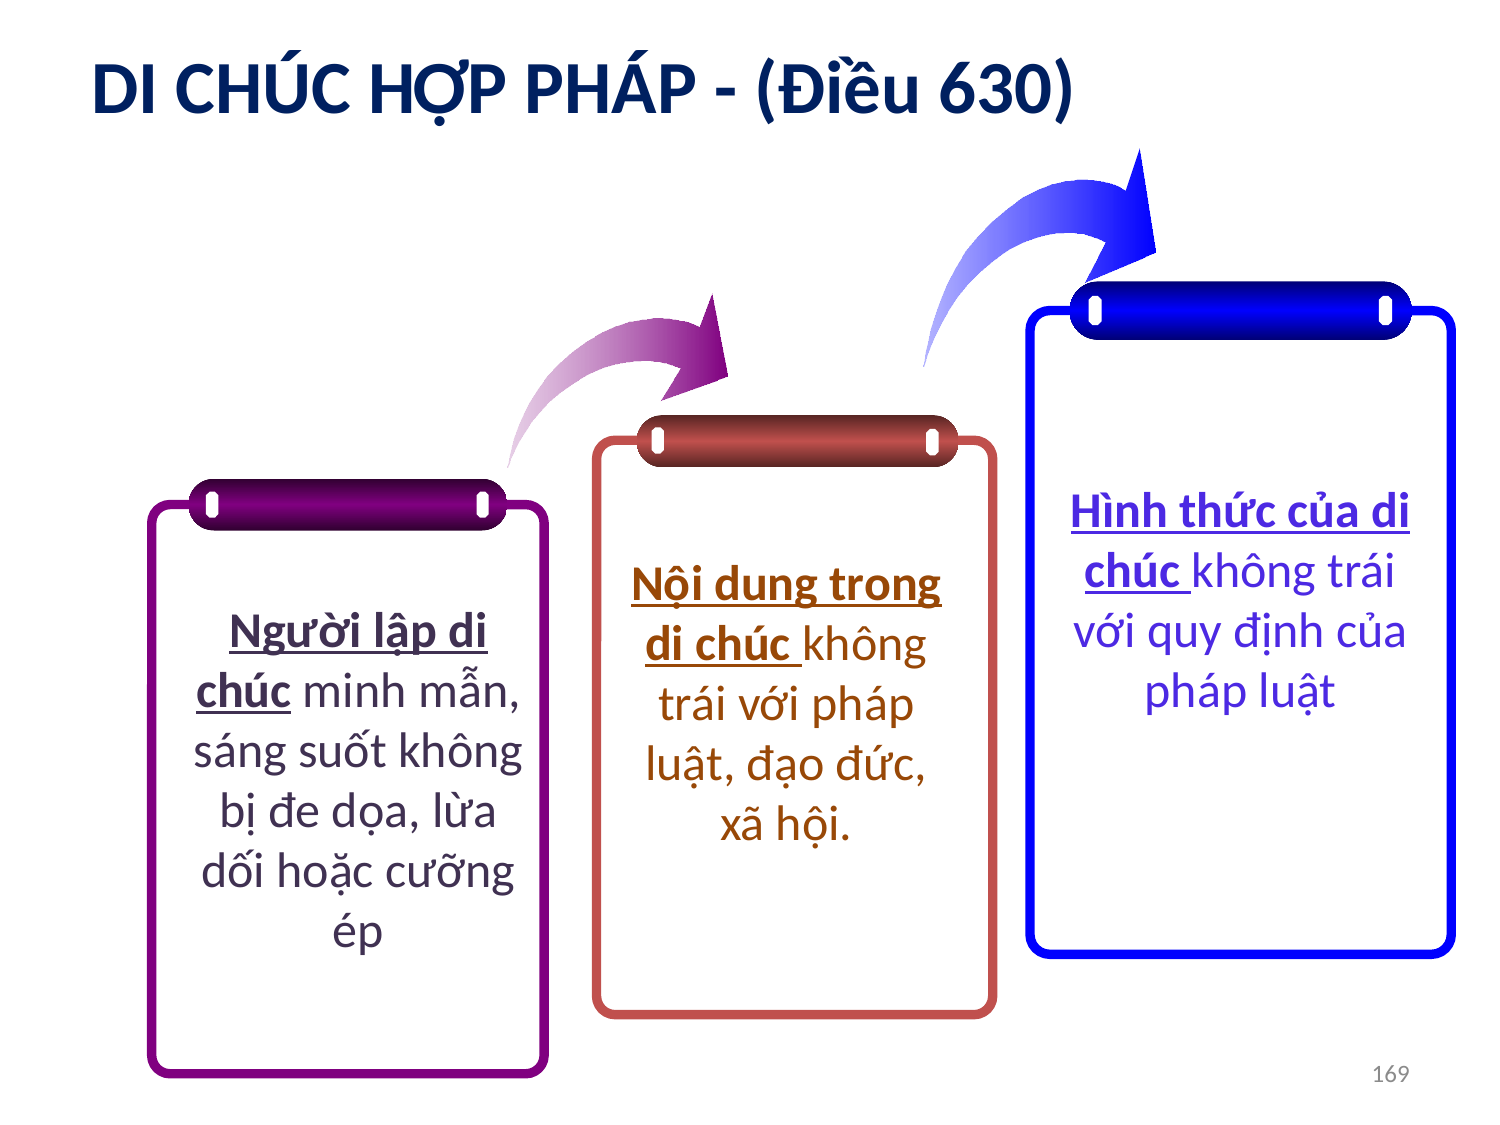

# DI CHÚC HỢP PHÁP - (Điều 630)

Hình thức của di chúc không trái với quy định của pháp luật

Nội dung trong di chúc không trái với pháp luật, đạo đức, xã hội.

Người lập di chúc minh mẫn, sáng suốt không bị đe dọa, lừa dối hoặc cưỡng ép
169